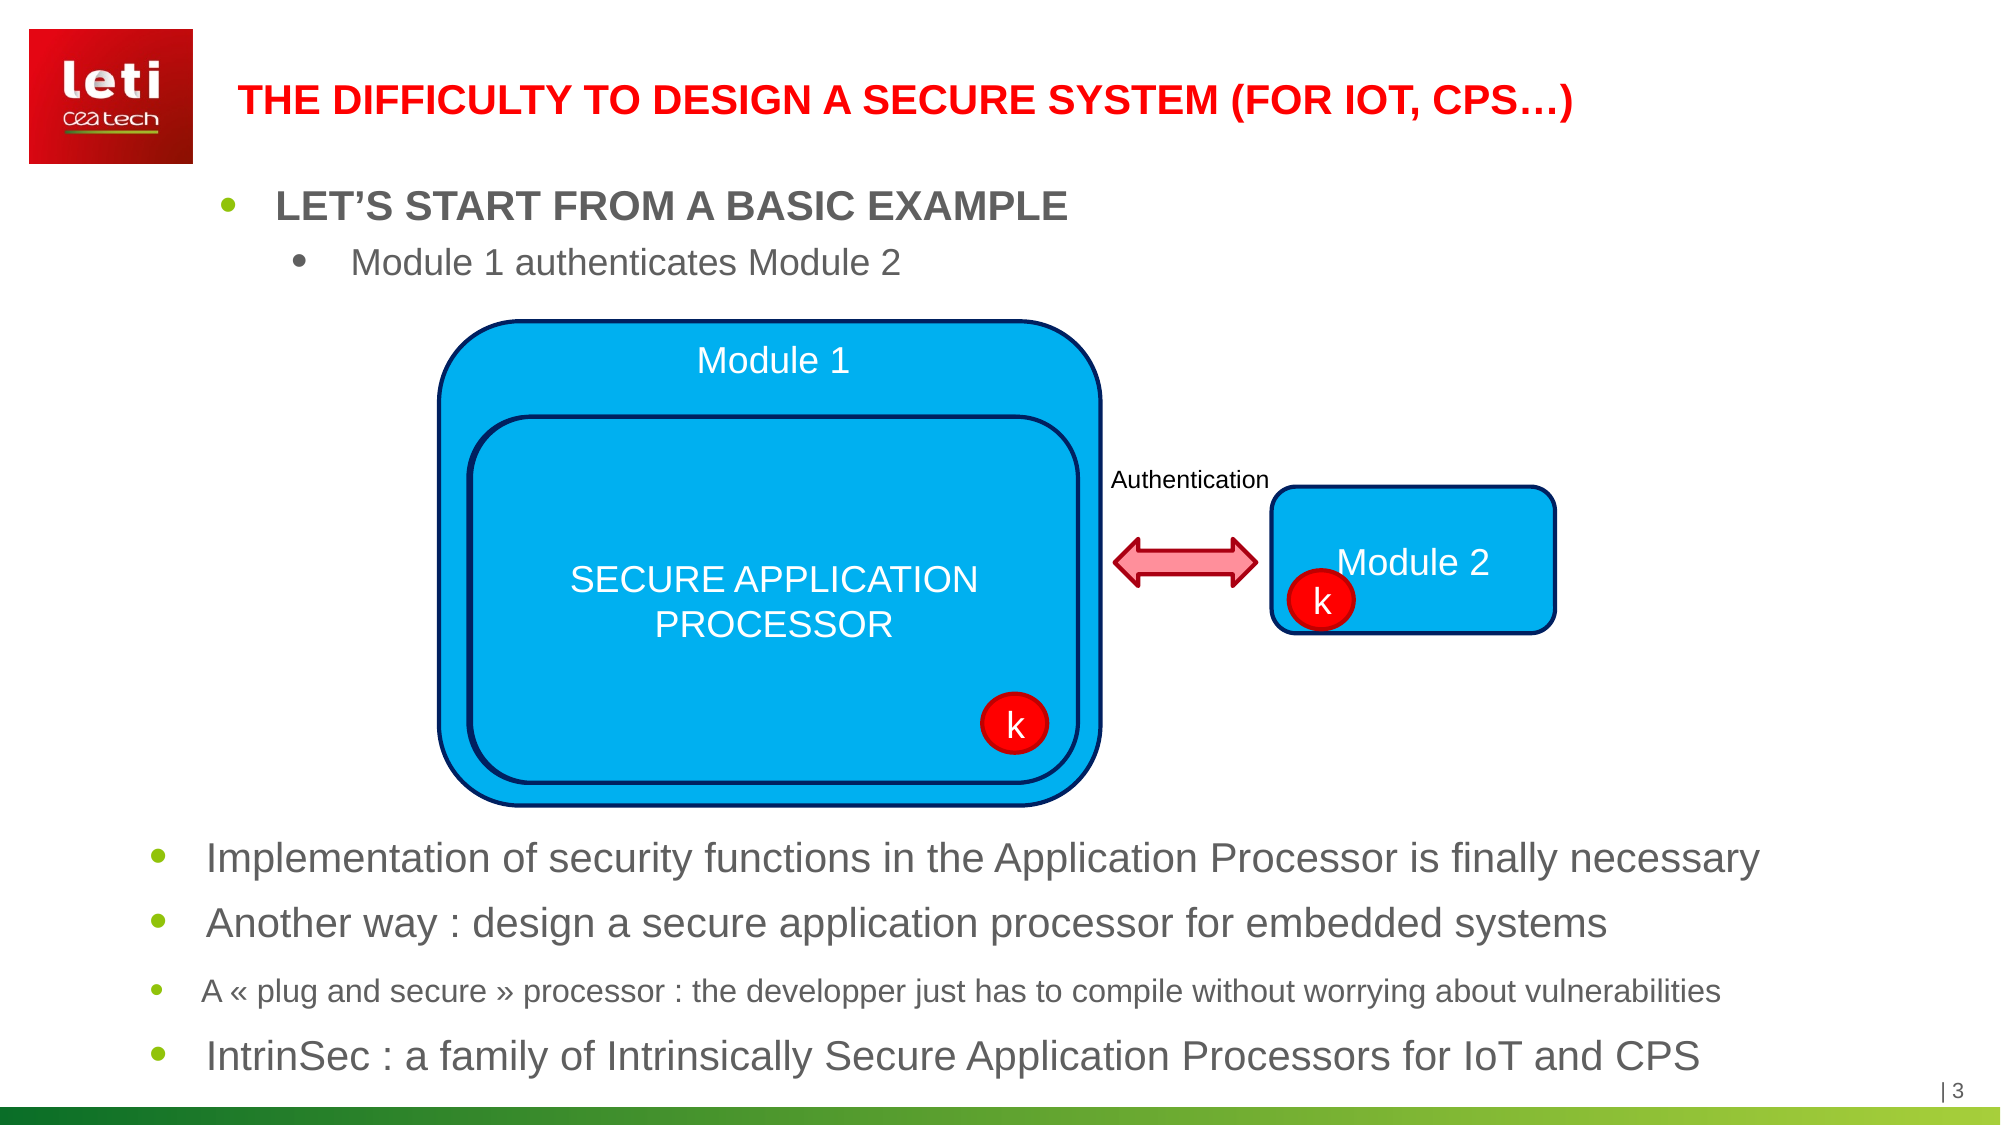

THE DIFFICULTY TO DESIGN A SECURE SYSTEM (FOR IOT, CPS…)
LET’S START FROM A BASIC EXAMPLE
Module 1 authenticates Module 2

Module 1
Authentication
Module 2

SECURE APPLICATION PROCESSOR

Authentication
Module 1
Authentication
Module 2

SECURE ELEMENT

APPLICATION PROCESSOR
k

k
s
s
k
k
Implementation of security functions in the Application Processor is finally necessary
Another way : design a secure application processor for embedded systems
A « plug and secure » processor : the developper just has to compile without worrying about vulnerabilities
IntrinSec : a family of Intrinsically Secure Application Processors for IoT and CPS